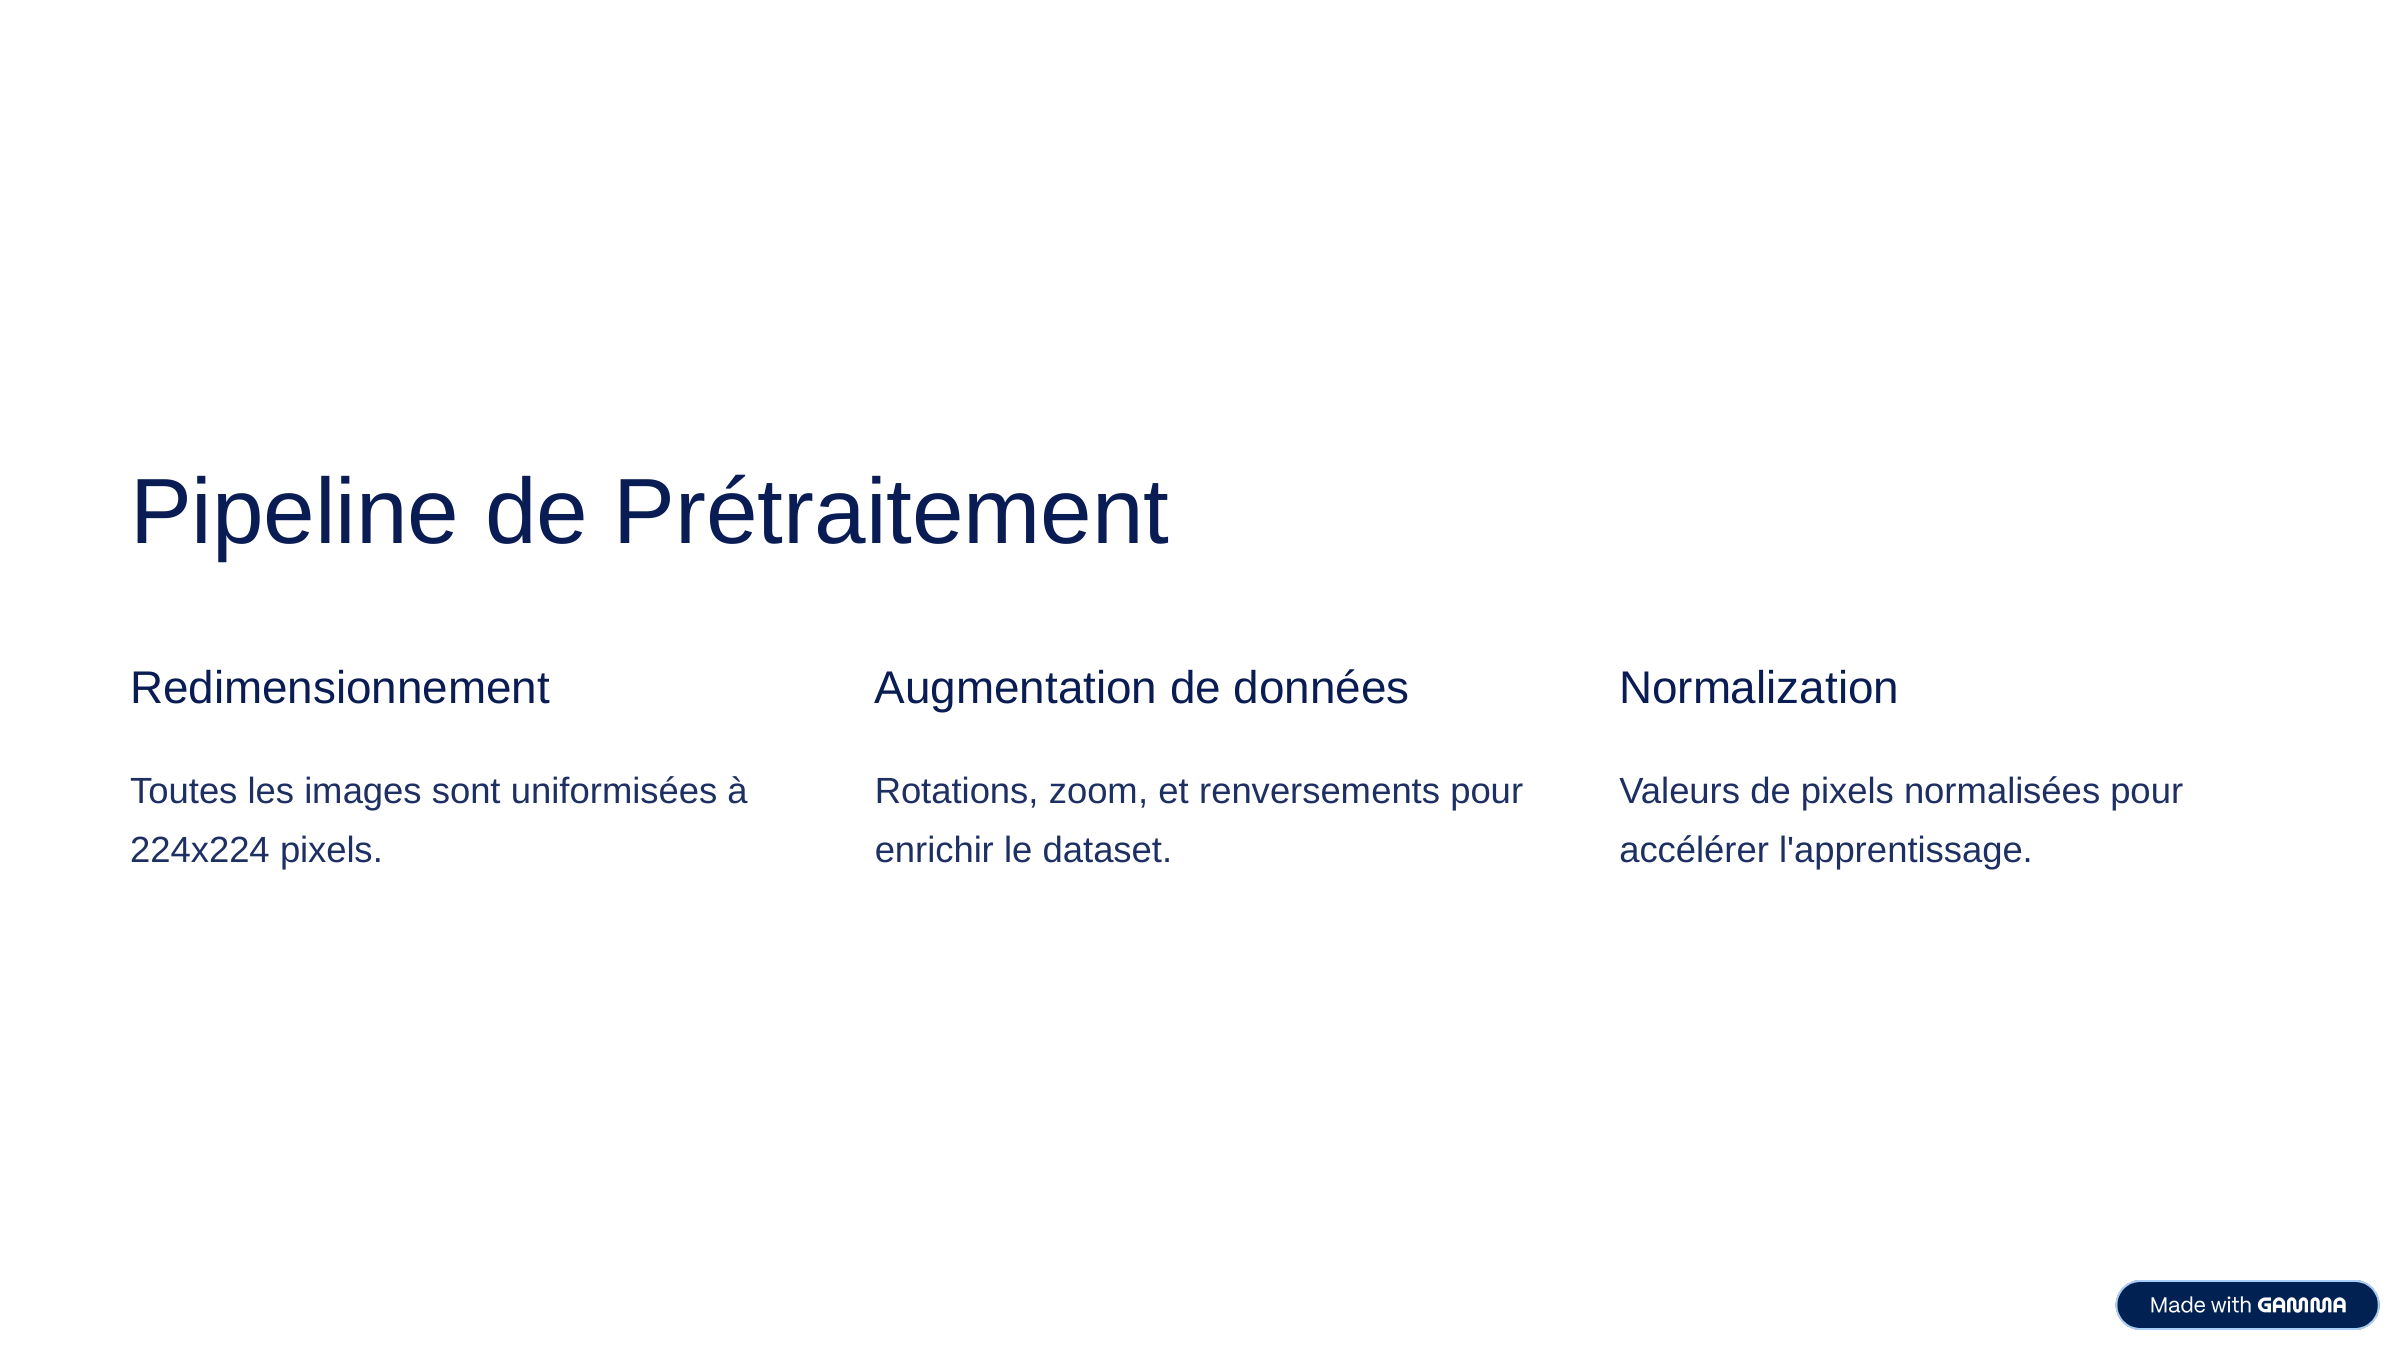

Pipeline de Prétraitement
Redimensionnement
Augmentation de données
Normalization
Toutes les images sont uniformisées à 224x224 pixels.
Rotations, zoom, et renversements pour enrichir le dataset.
Valeurs de pixels normalisées pour accélérer l'apprentissage.